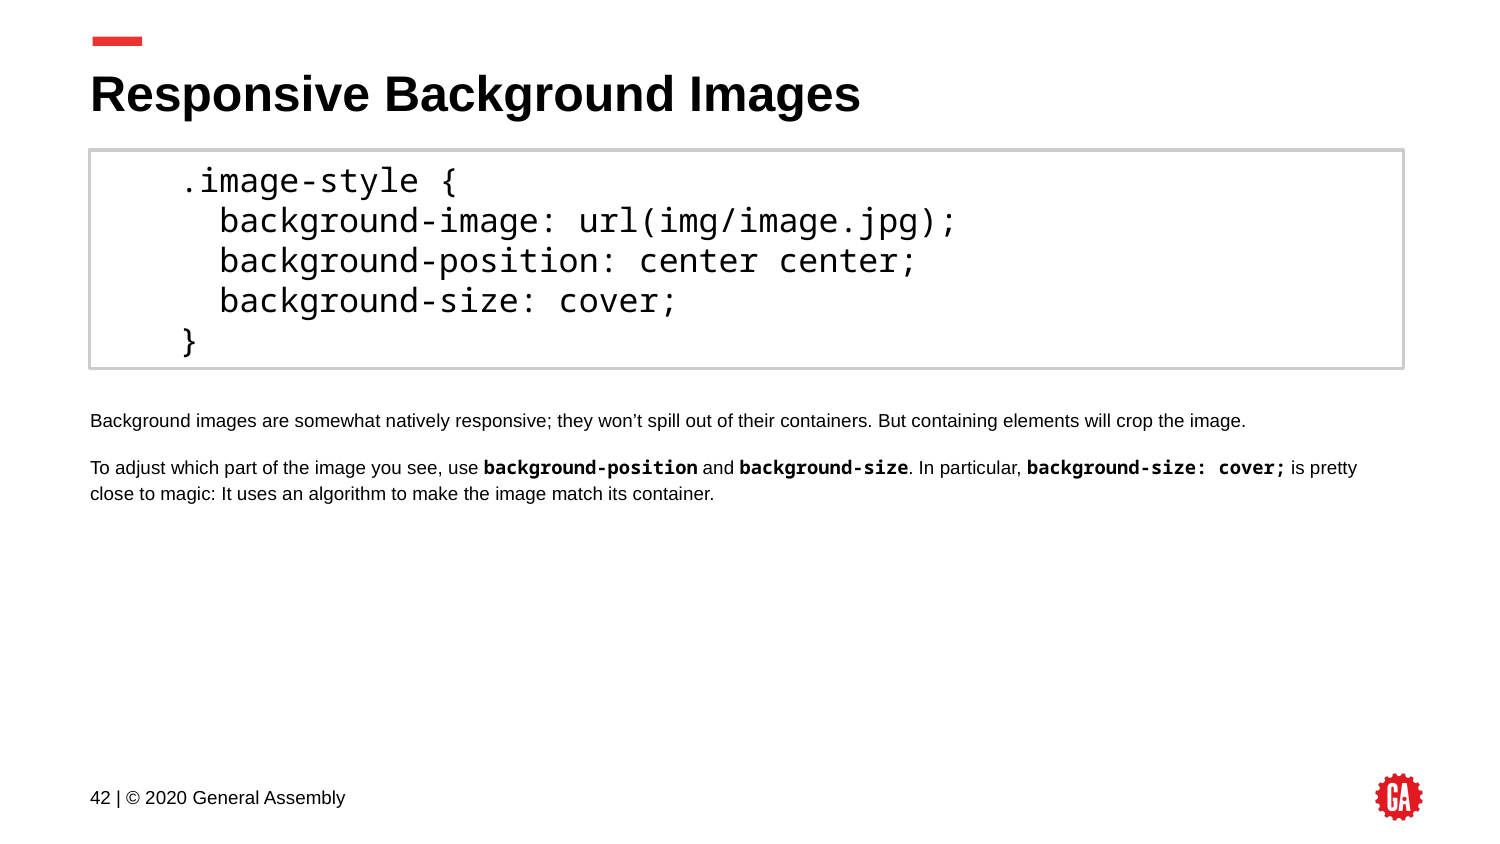

# Responsive Background Images
.image-style {
  background-image: url(img/image.jpg);
  background-position: center center;
  background-size: cover;
}
Background images are somewhat natively responsive; they won’t spill out of their containers. But containing elements will crop the image.
To adjust which part of the image you see, use background-position and background-size. In particular, background-size: cover; is pretty close to magic: It uses an algorithm to make the image match its container.
42 | © 2020 General Assembly